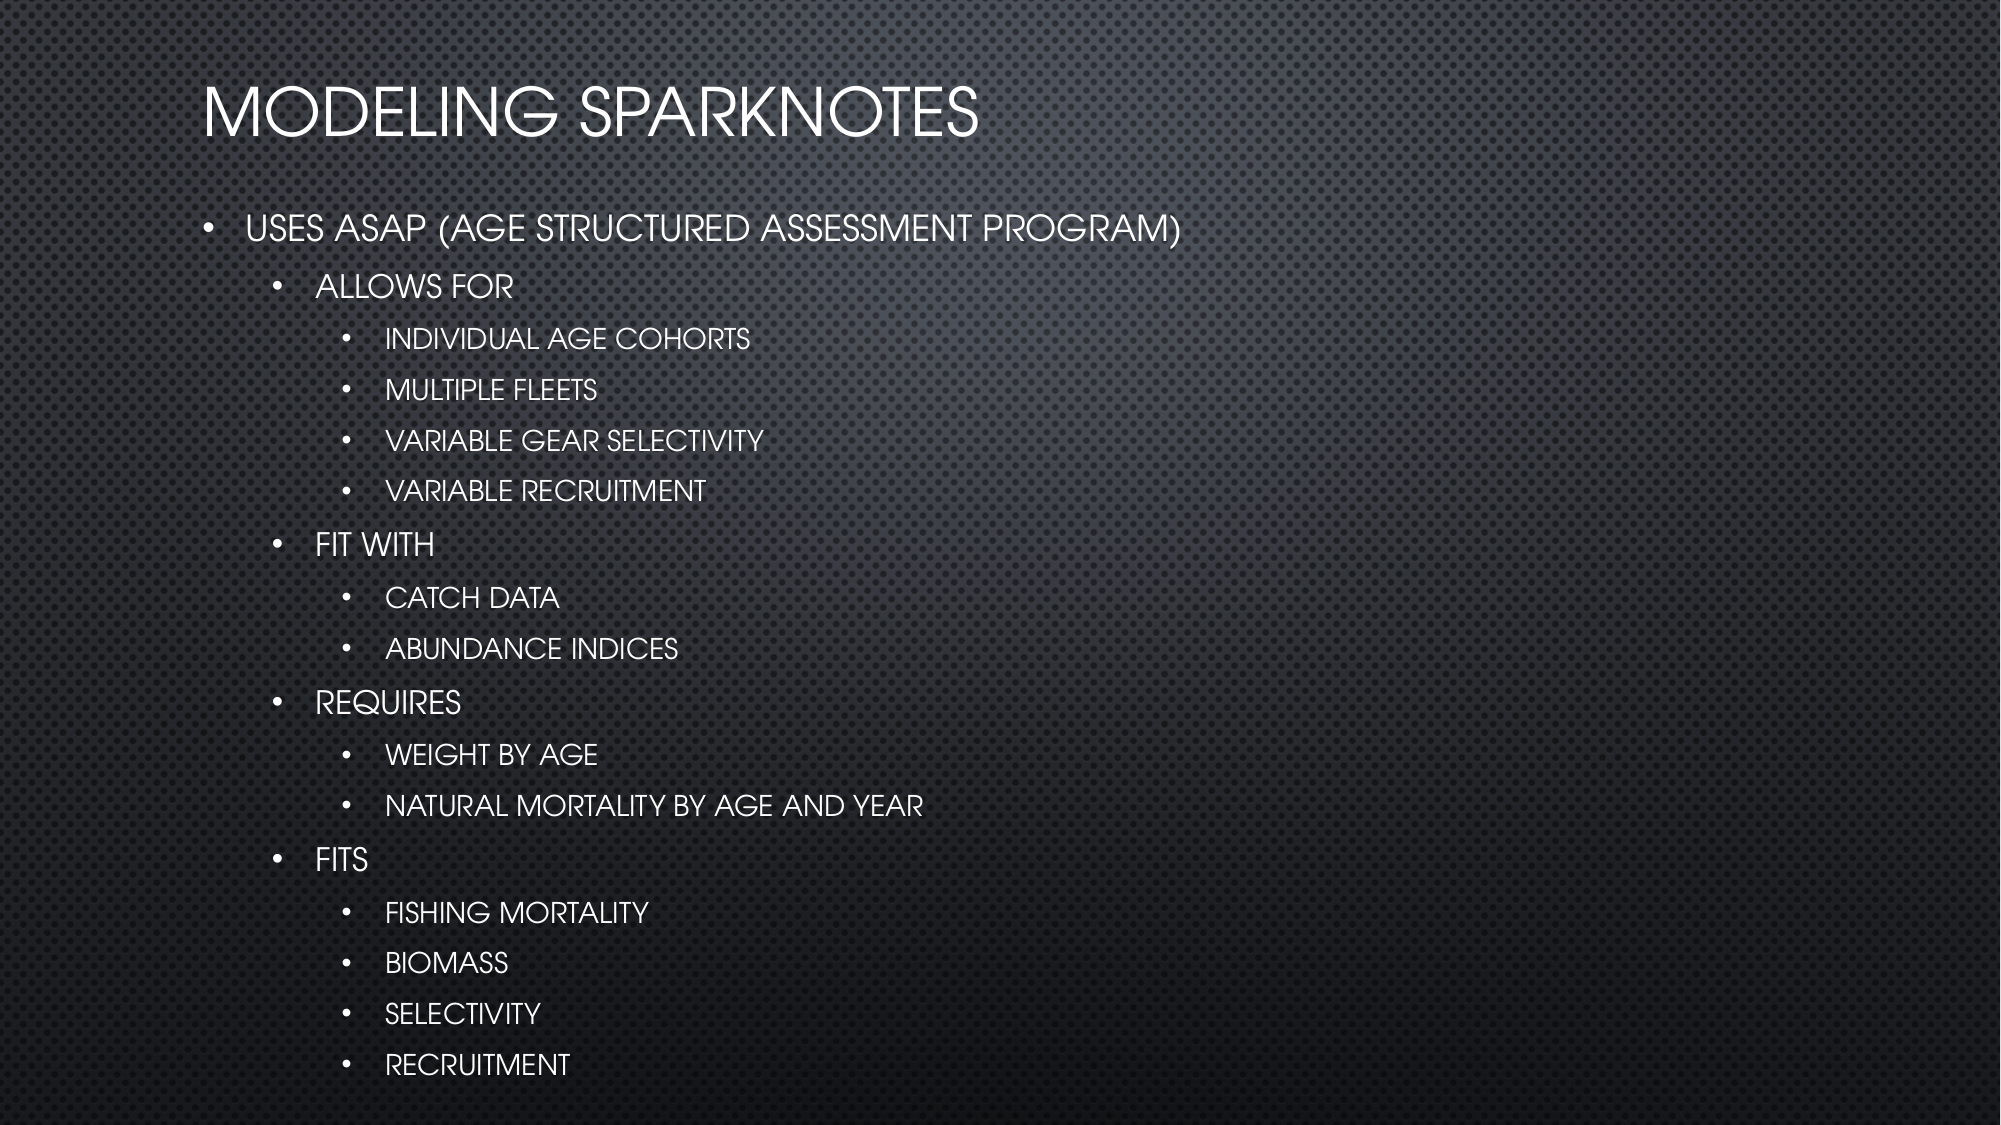

# Modeling Sparknotes
Uses ASAP (Age Structured Assessment Program)
Allows for
Individual Age Cohorts
Multiple Fleets
Variable Gear Selectivity
Variable Recruitment
Fit With
Catch Data
Abundance Indices
Requires
Weight by Age
Natural Mortality by Age and Year
Fits
Fishing Mortality
Biomass
Selectivity
Recruitment